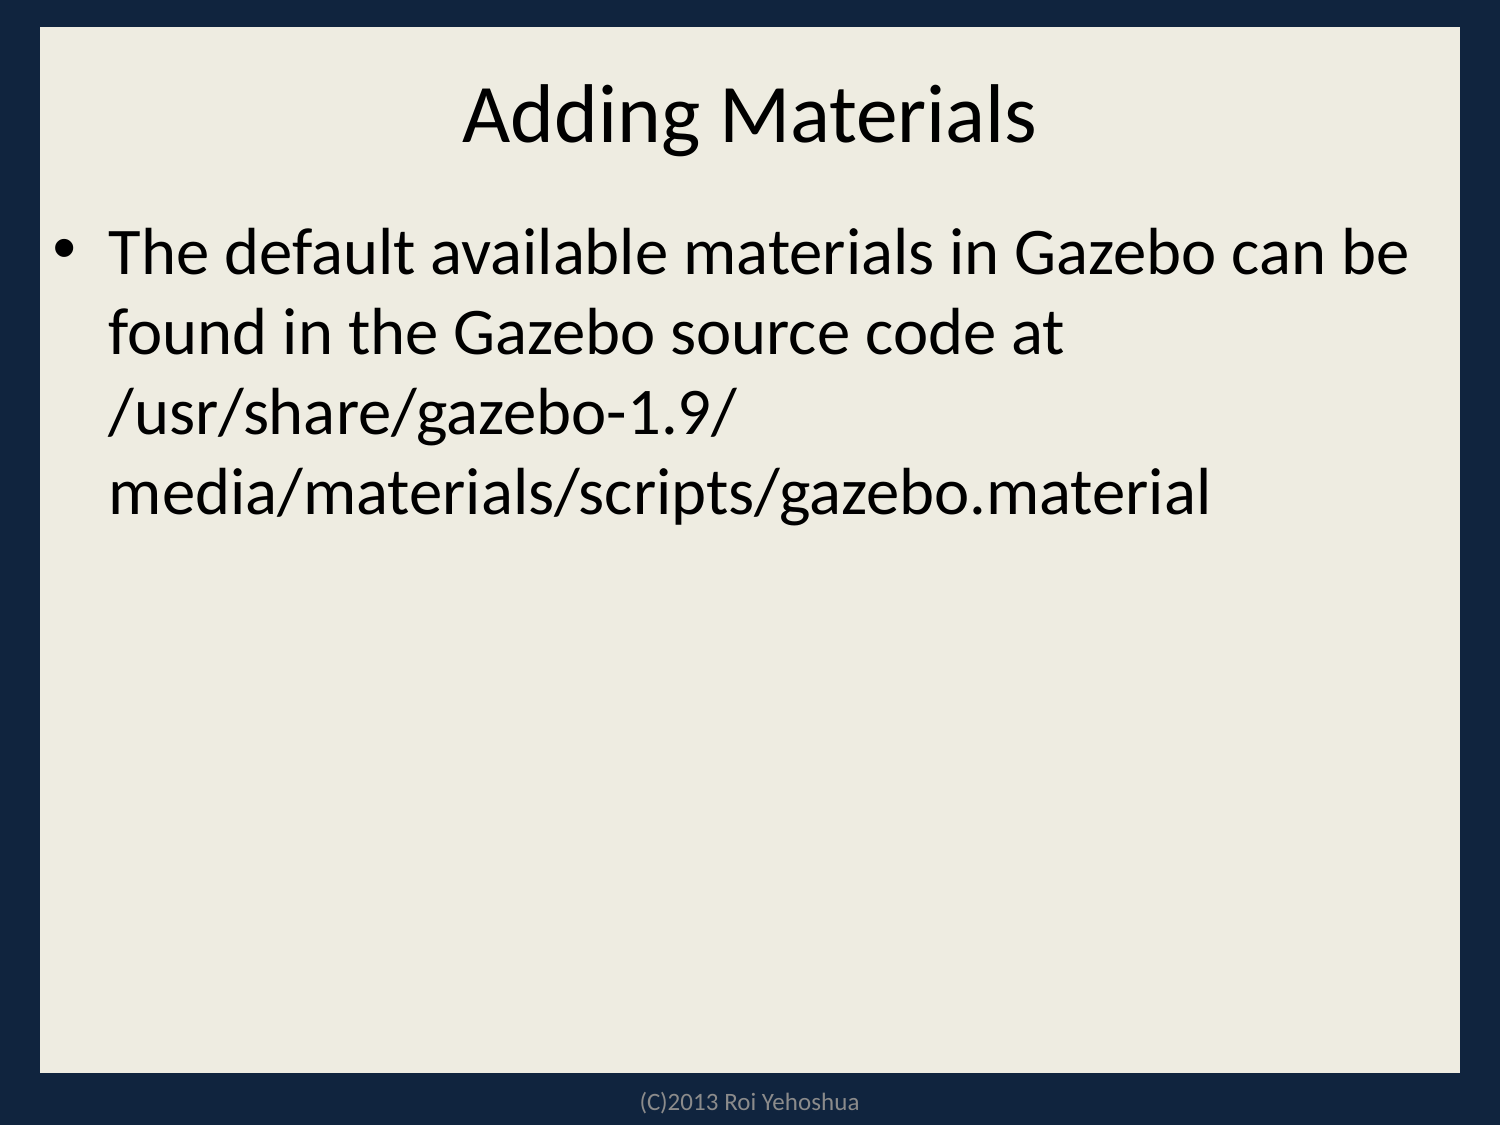

# Adding Materials
The default available materials in Gazebo can be found in the Gazebo source code at /usr/share/gazebo-1.9/ media/materials/scripts/gazebo.material

(C)2013 Roi Yehoshua